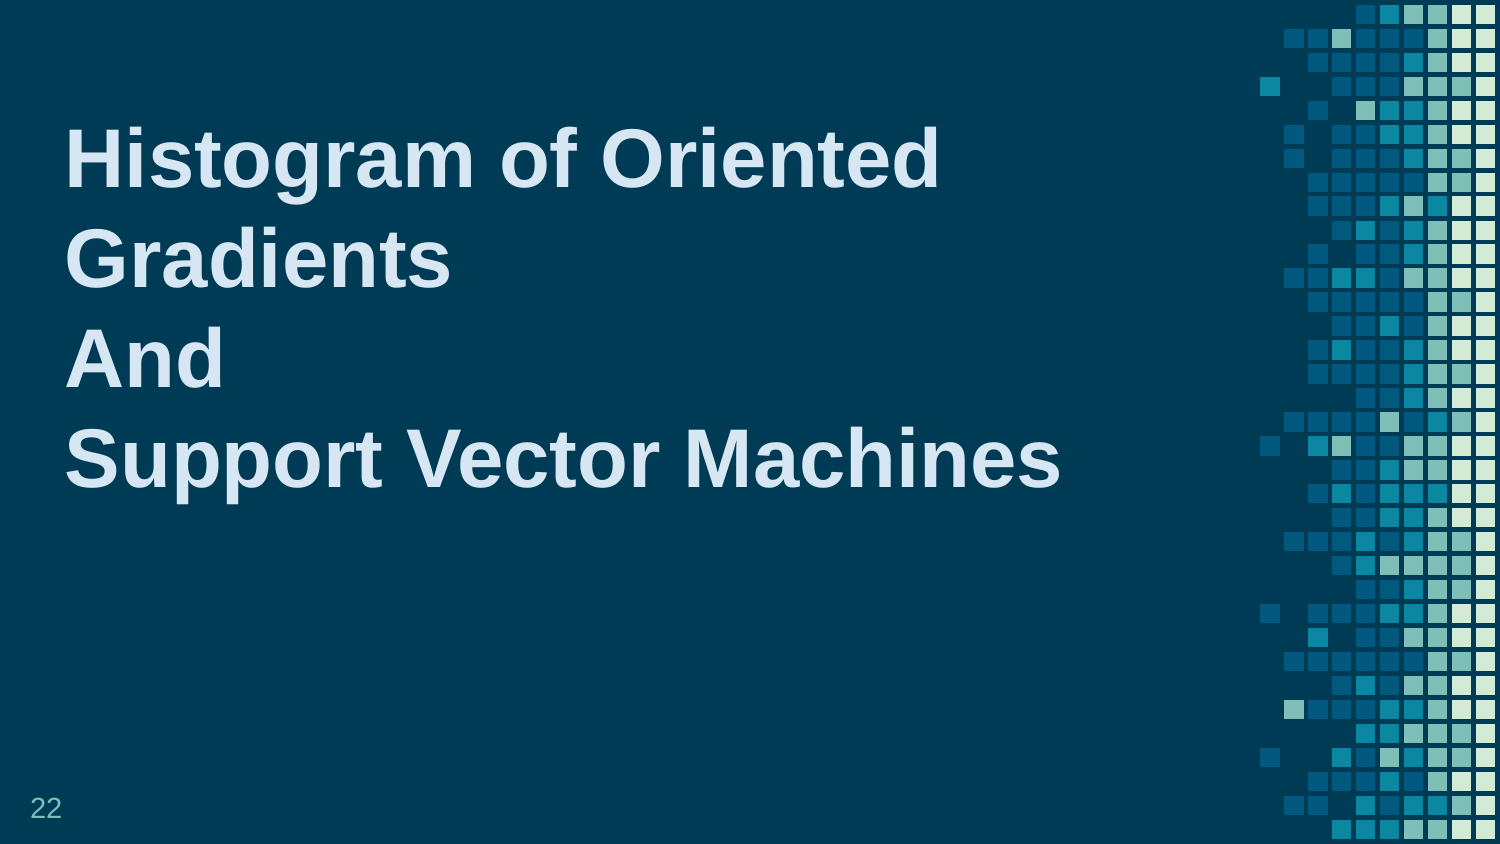

Histogram of Oriented Gradients
And
Support Vector Machines
22